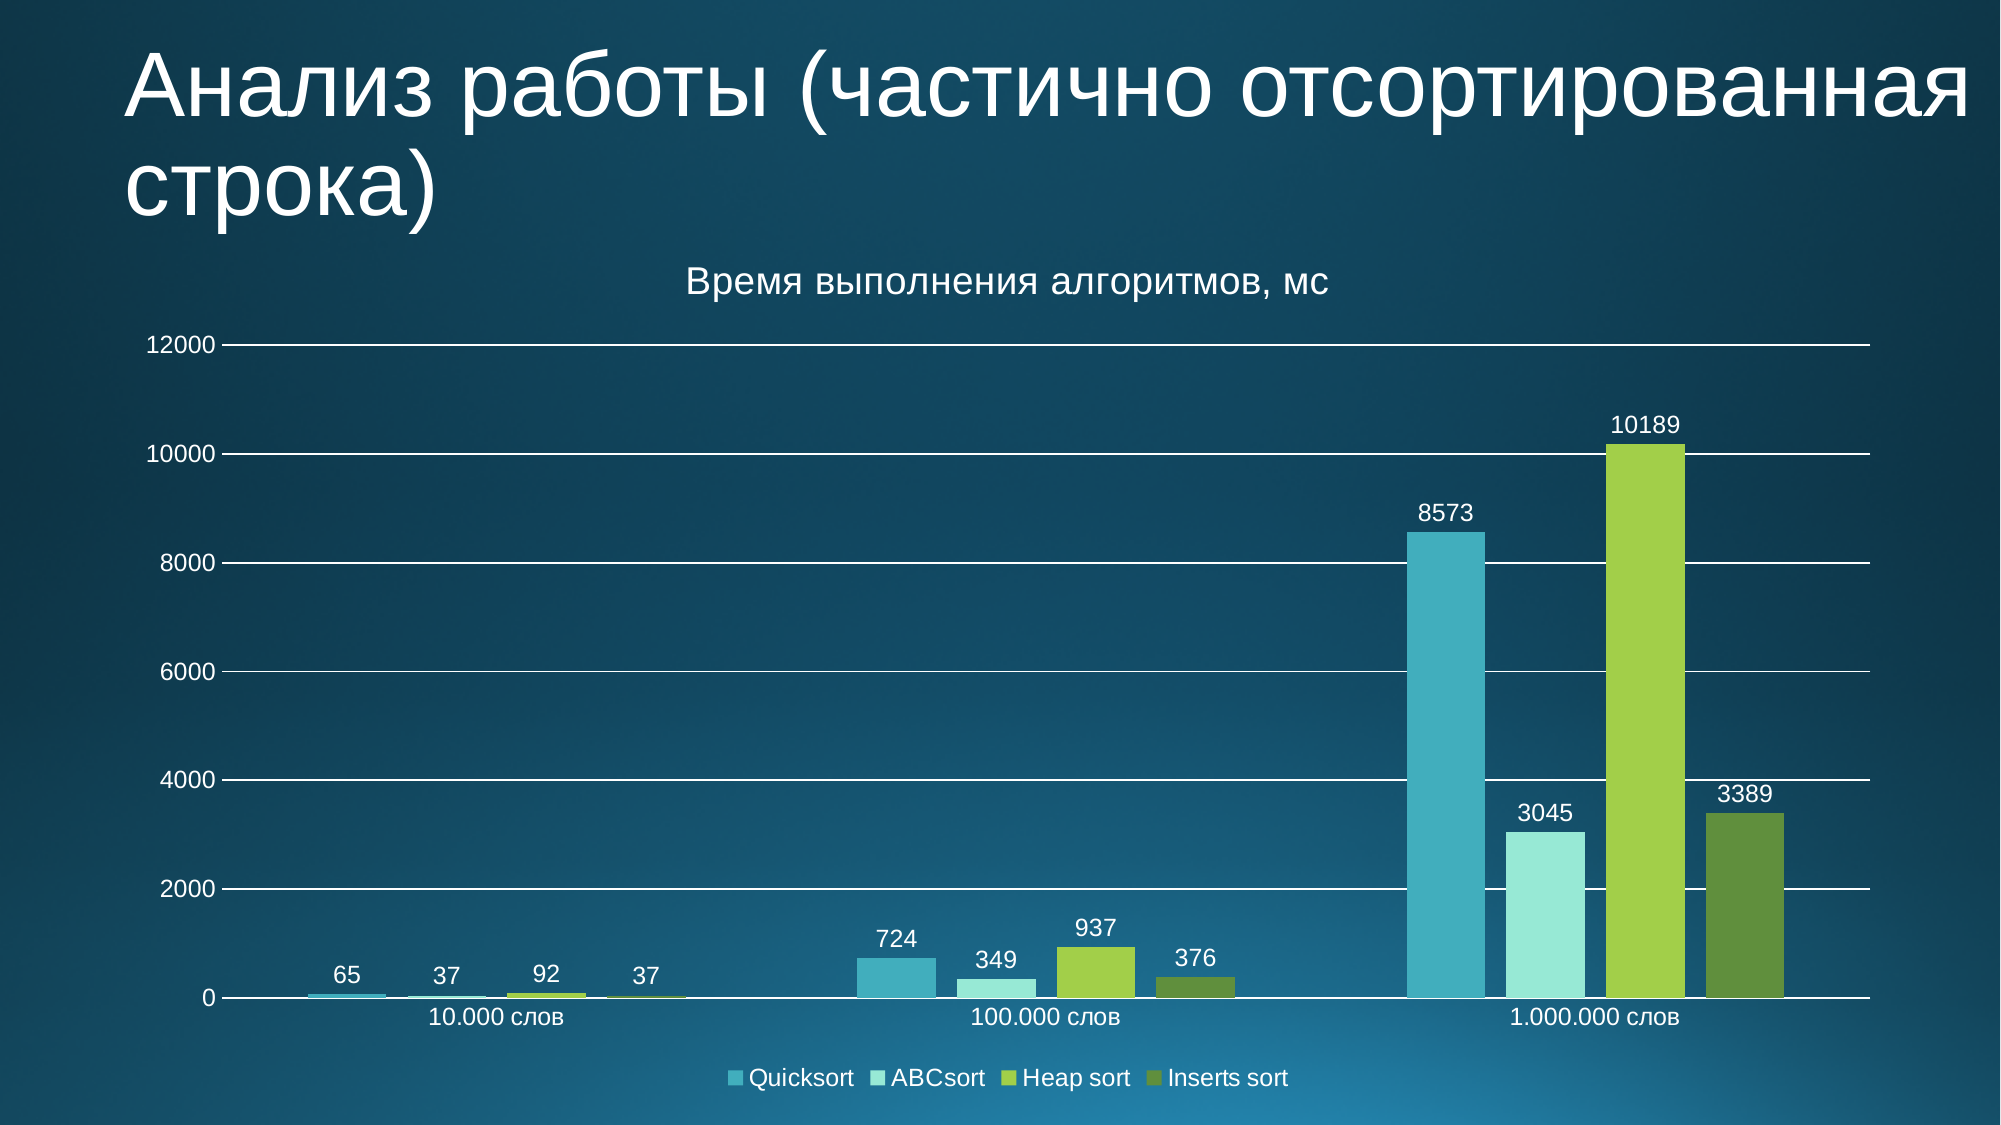

# Анализ работы (частично отсортированная строка)

### Chart: Время выполнения алгоритмов, мс

| Category | Quicksort | ABCsort | Heap sort | Inserts sort |
|---|---|---|---|---|
| 10.000 слов | 65.0 | 37.0 | 92.0 | 37.0 |
| 100.000 слов | 724.0 | 349.0 | 937.0 | 376.0 |
| 1.000.000 слов | 8573.0 | 3045.0 | 10189.0 | 3389.0 |